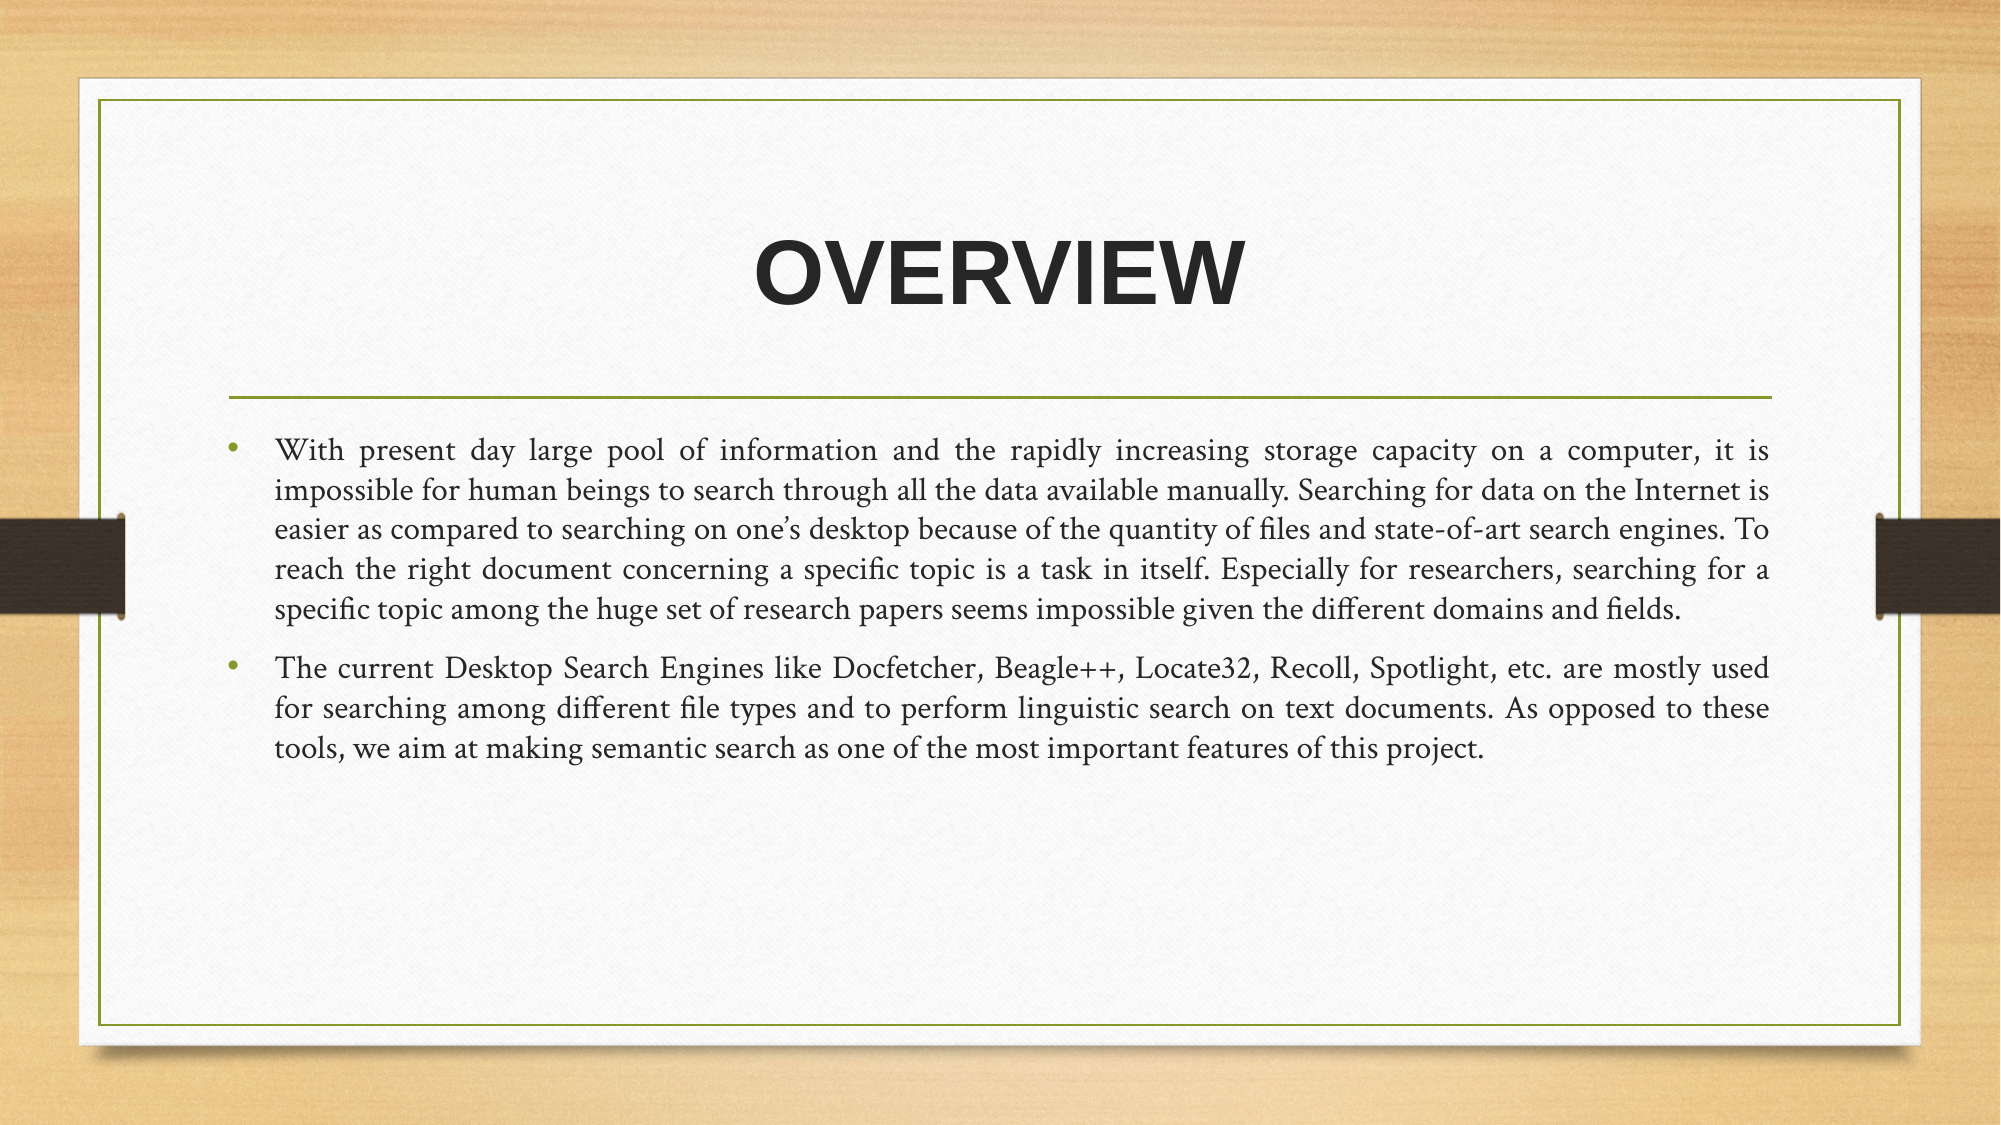

# OVERVIEW
With present day large pool of information and the rapidly increasing storage capacity on a computer, it is impossible for human beings to search through all the data available manually. Searching for data on the Internet is easier as compared to searching on one’s desktop because of the quantity of files and state-of-art search engines. To reach the right document concerning a specific topic is a task in itself. Especially for researchers, searching for a specific topic among the huge set of research papers seems impossible given the different domains and fields.
The current Desktop Search Engines like Docfetcher, Beagle++, Locate32, Recoll, Spotlight, etc. are mostly used for searching among different file types and to perform linguistic search on text documents. As opposed to these tools, we aim at making semantic search as one of the most important features of this project.